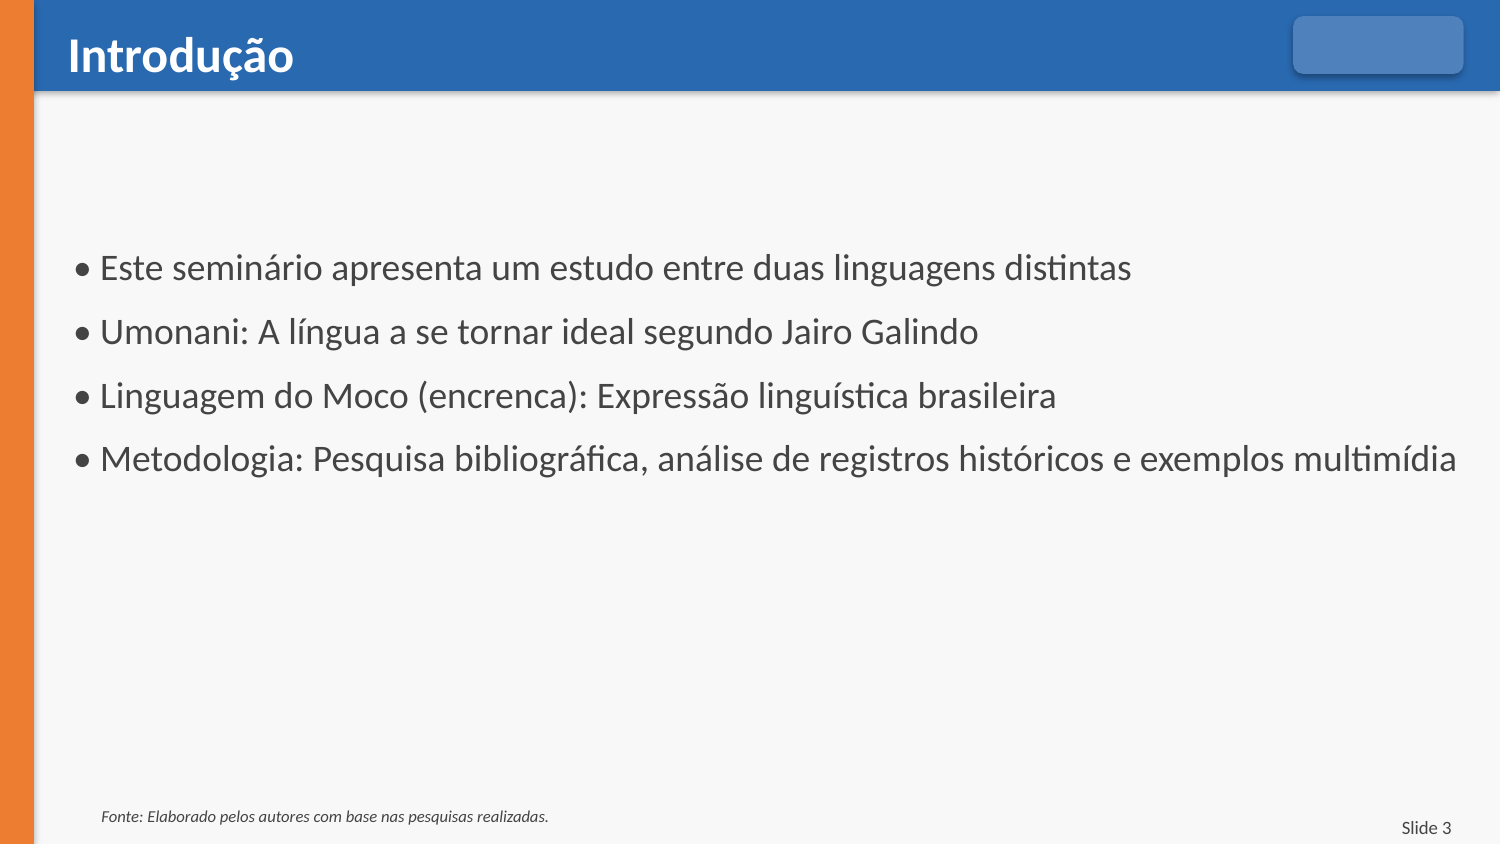

Introdução

• Este seminário apresenta um estudo entre duas linguagens distintas
• Umonani: A língua a se tornar ideal segundo Jairo Galindo
• Linguagem do Moco (encrenca): Expressão linguística brasileira
• Metodologia: Pesquisa bibliográfica, análise de registros históricos e exemplos multimídia

Fonte: Elaborado pelos autores com base nas pesquisas realizadas.
Slide 3